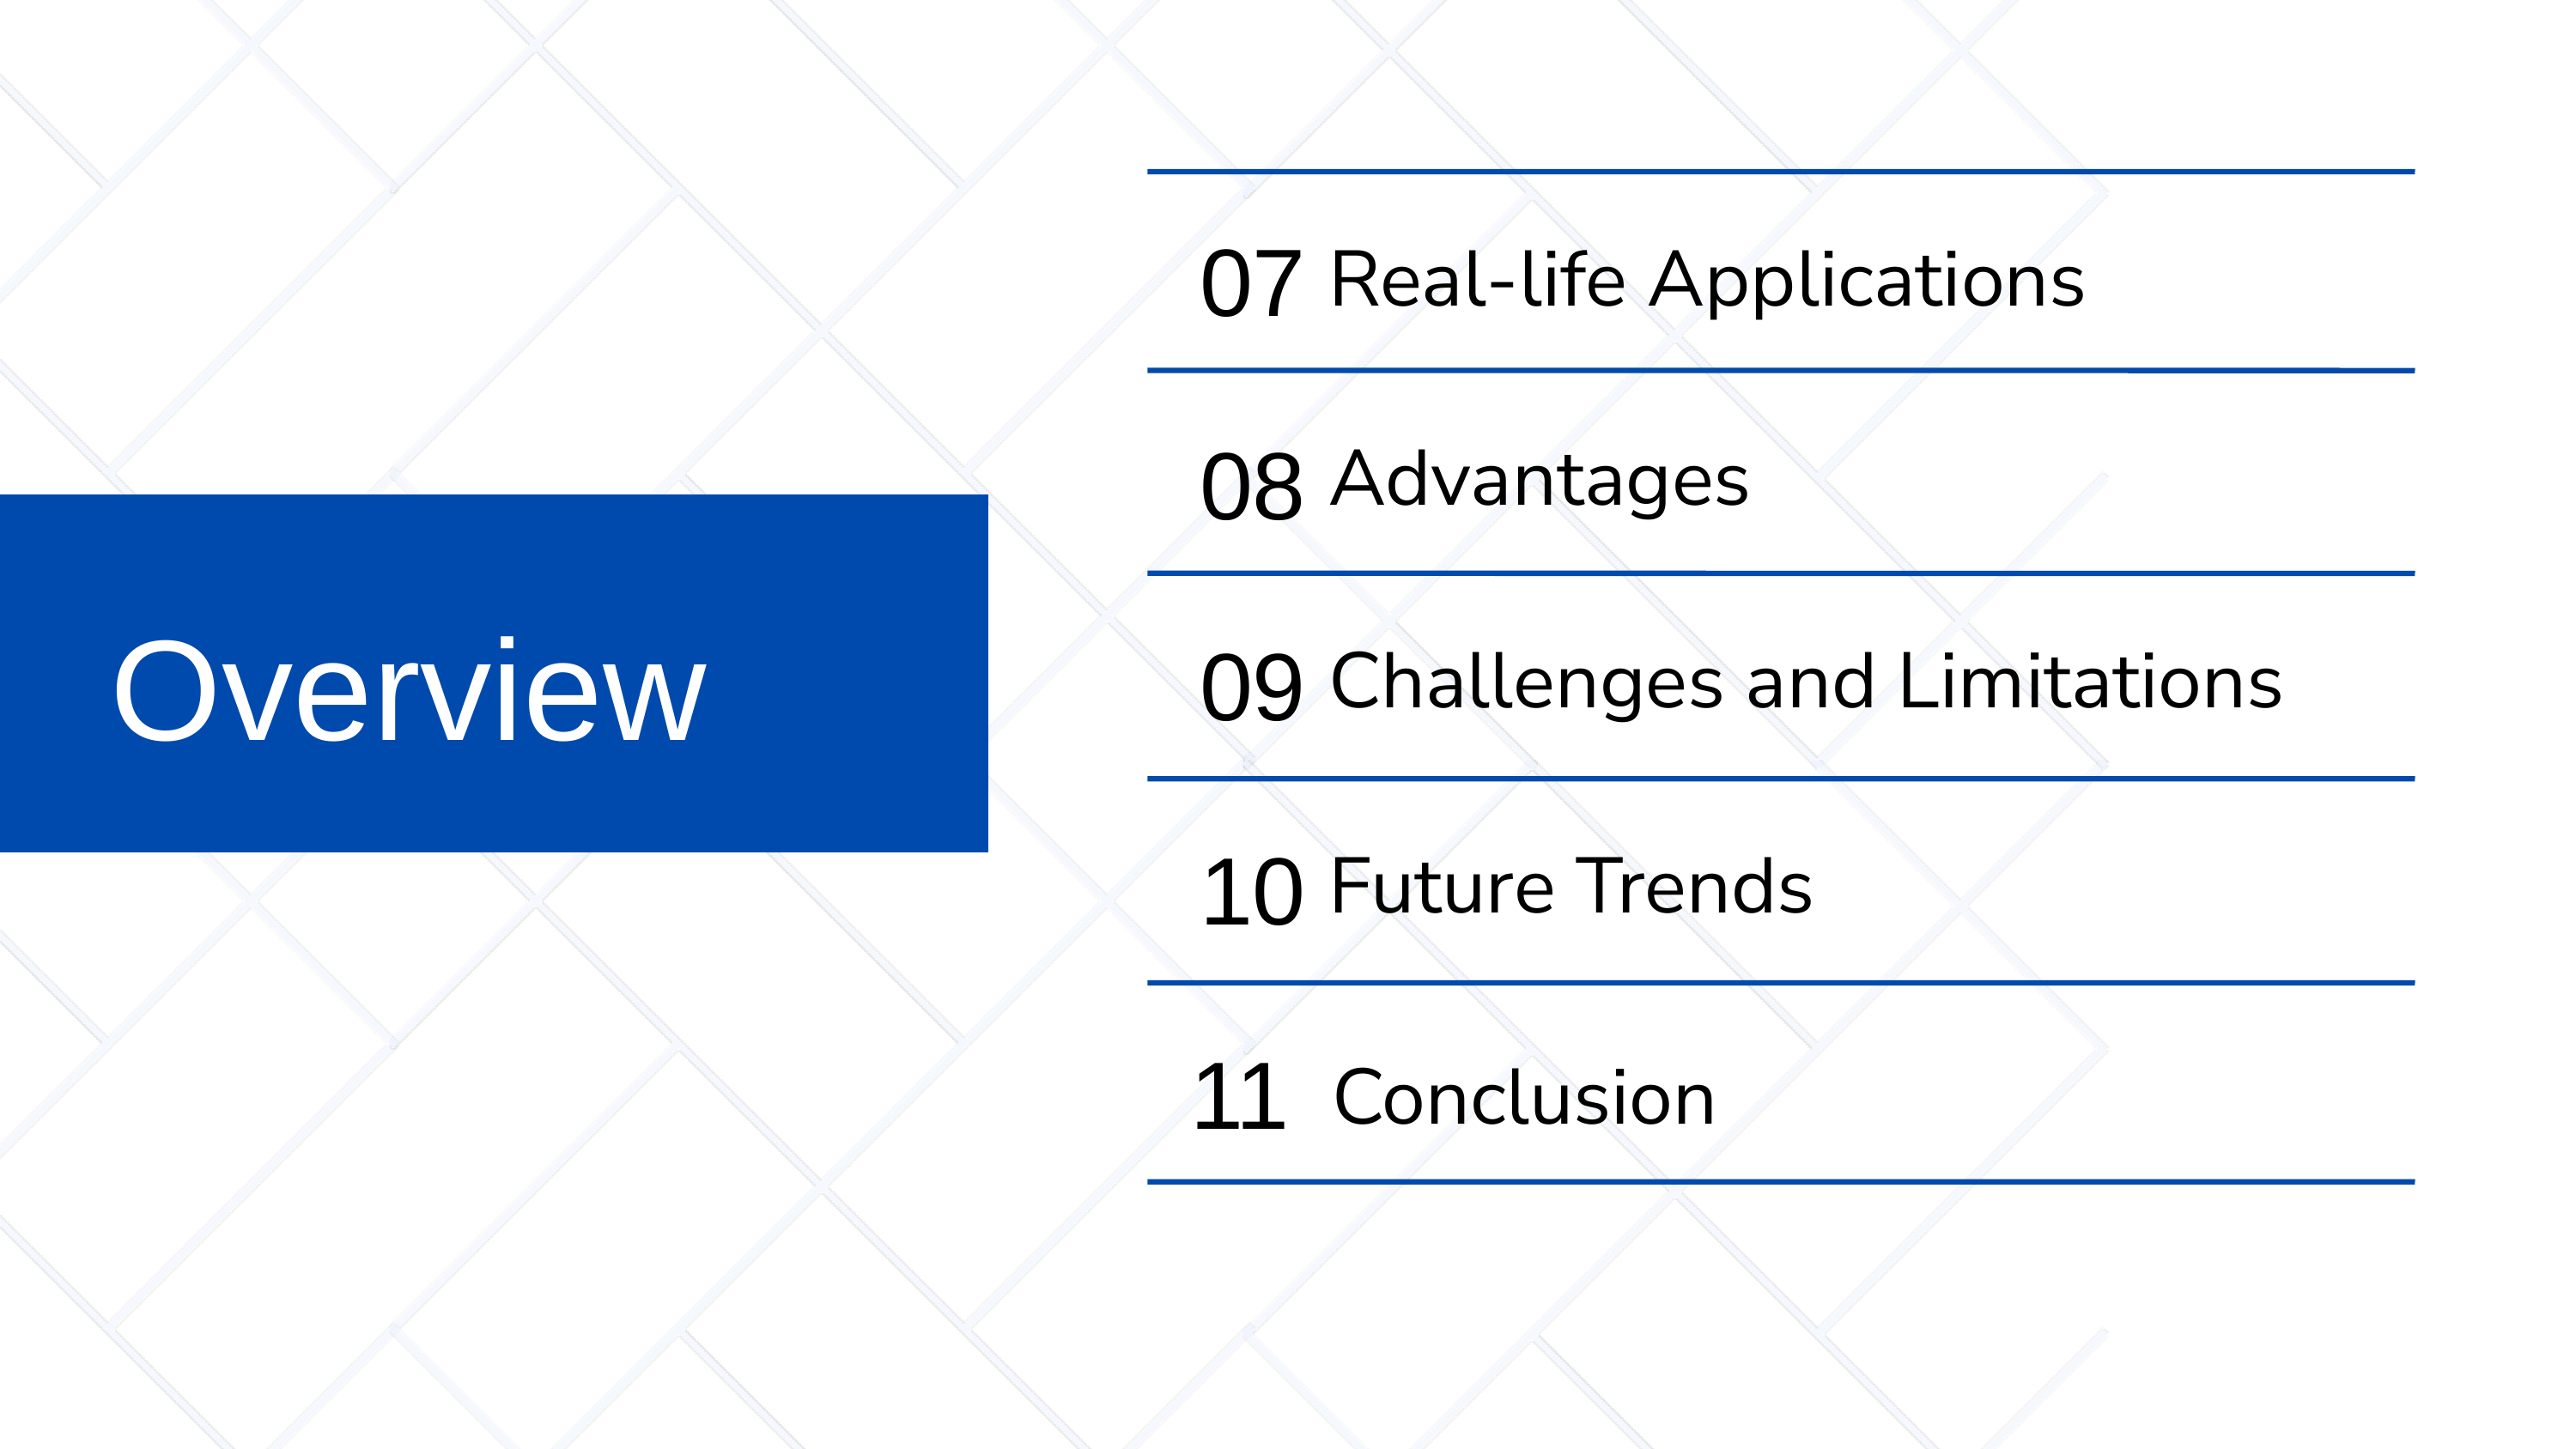

07
Real-life Applications

08
Advantages

Overview

09
Challenges and Limitations

10
Future Trends

11
Conclusion